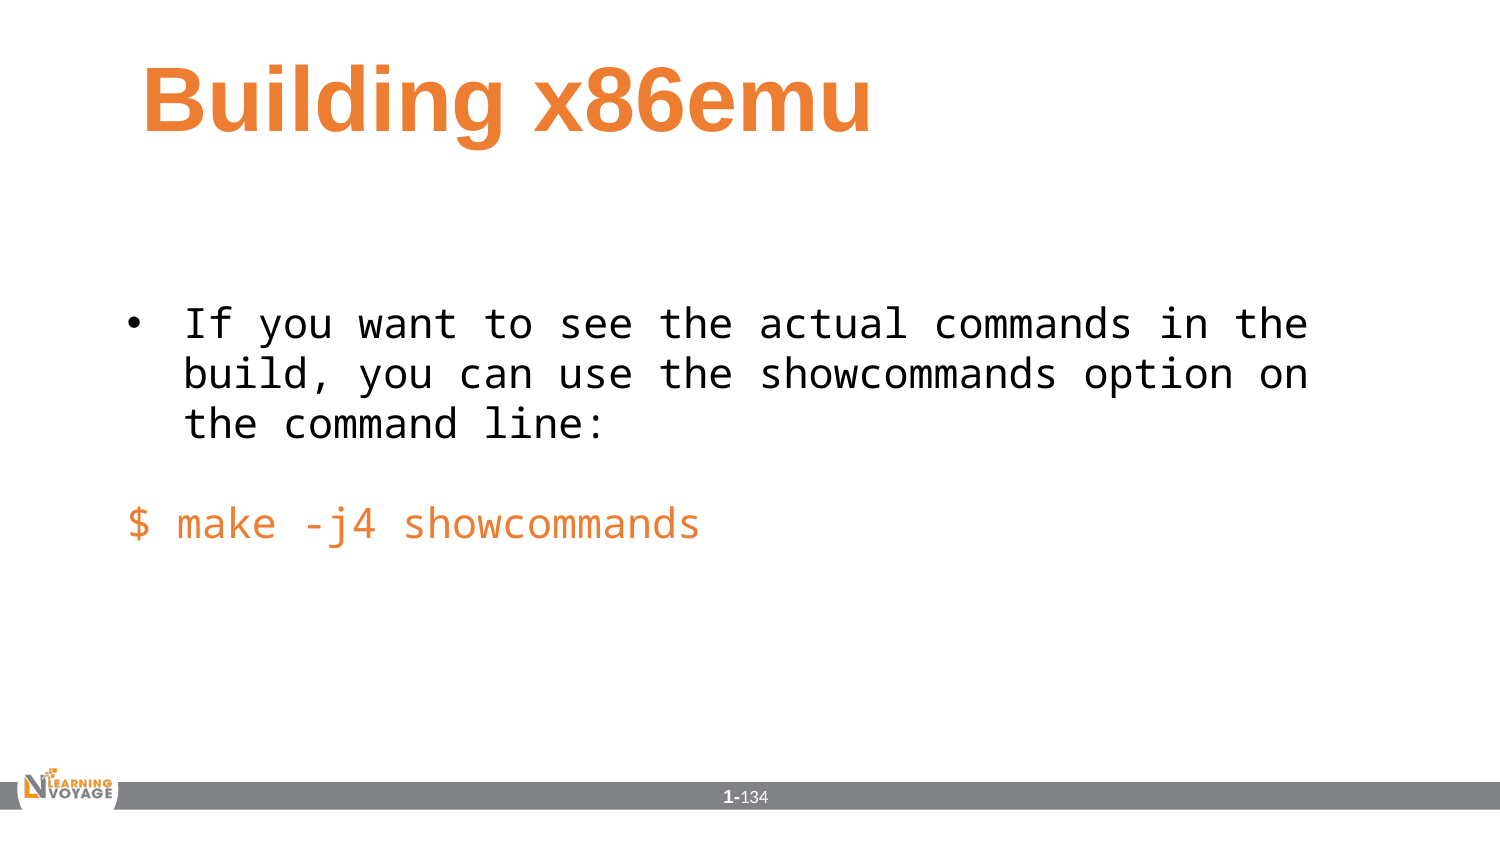

Building x86emu
If you want to see the actual commands in the build, you can use the showcommands option on the command line:

$ make -j4 showcommands
1-134